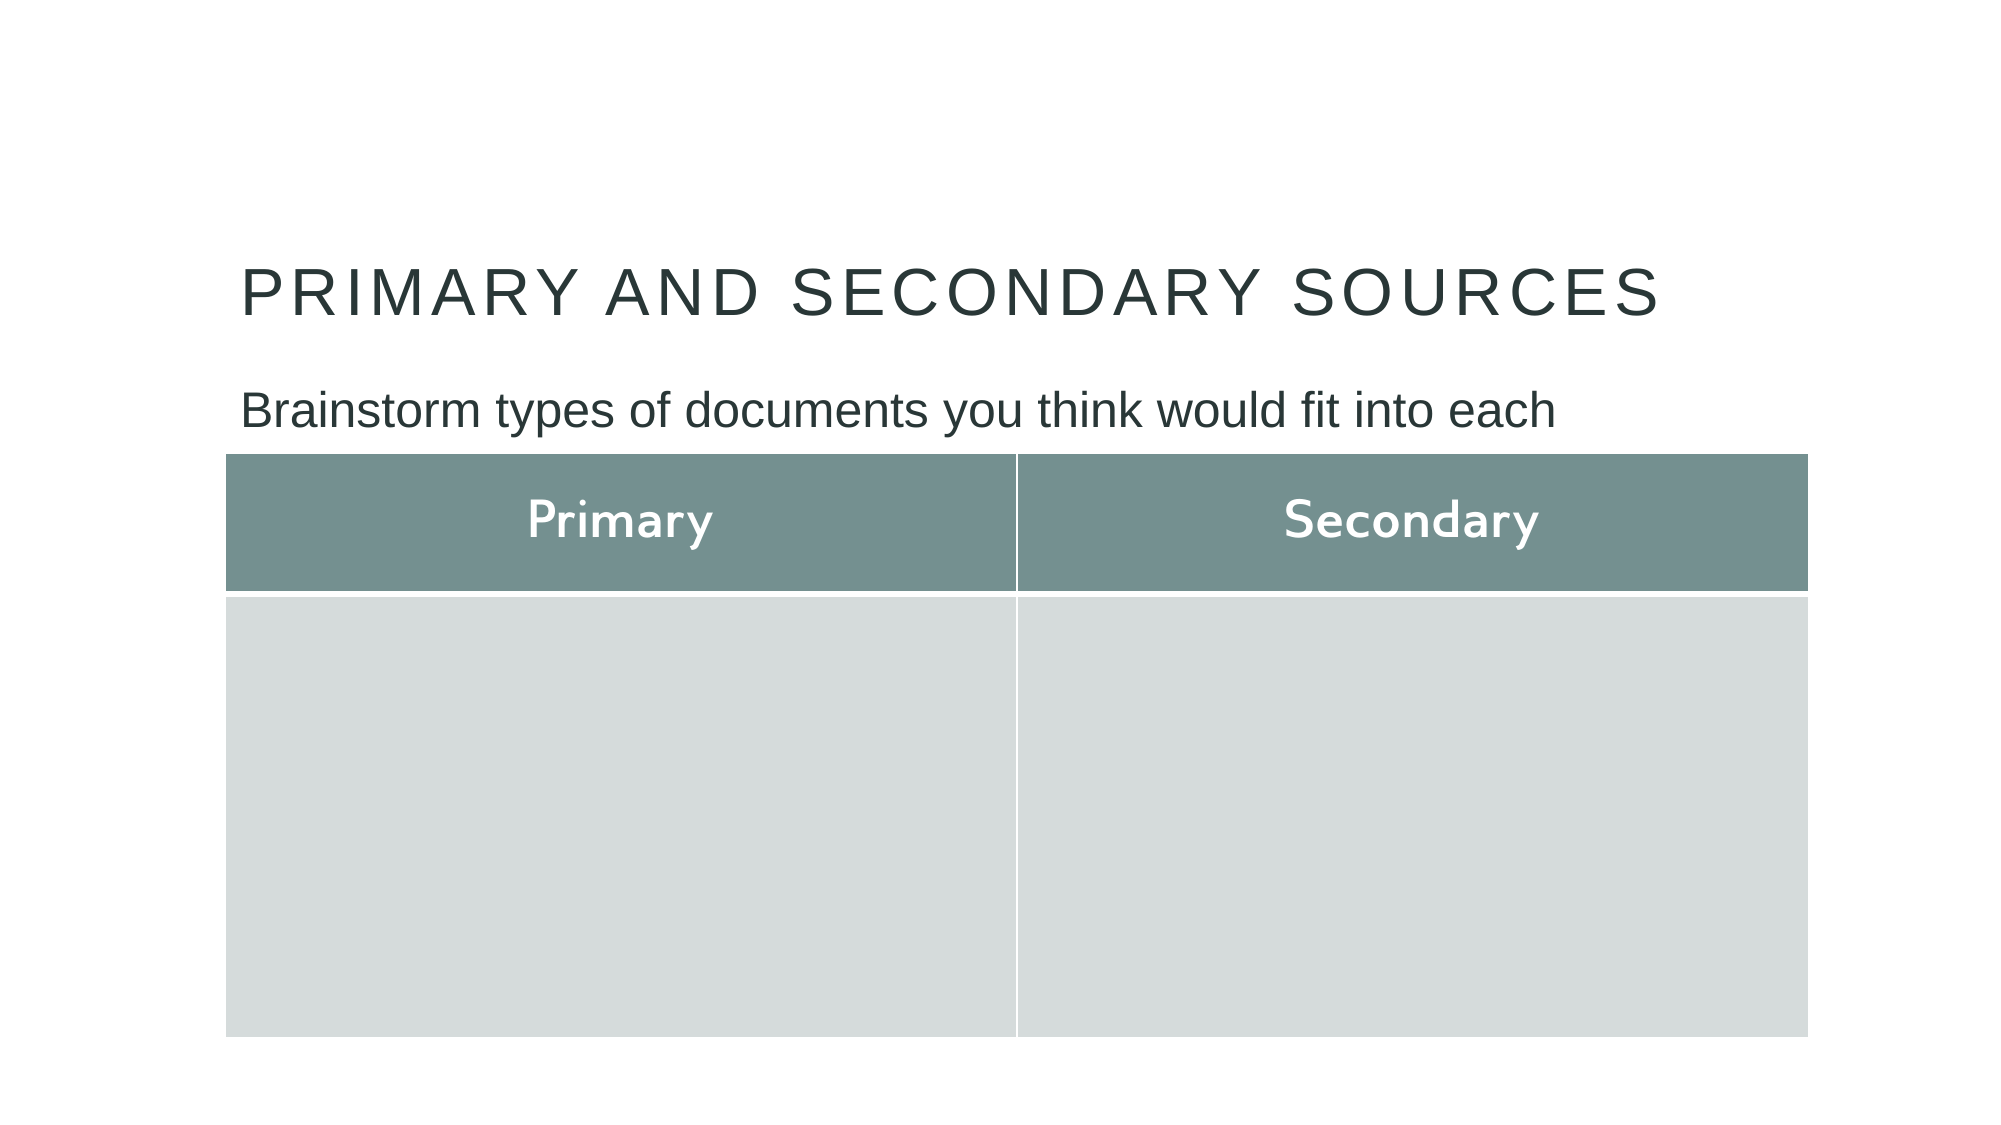

# primary and secondary sources
Brainstorm types of documents you think would fit into each category:
| Primary | Secondary |
| --- | --- |
|  |  |